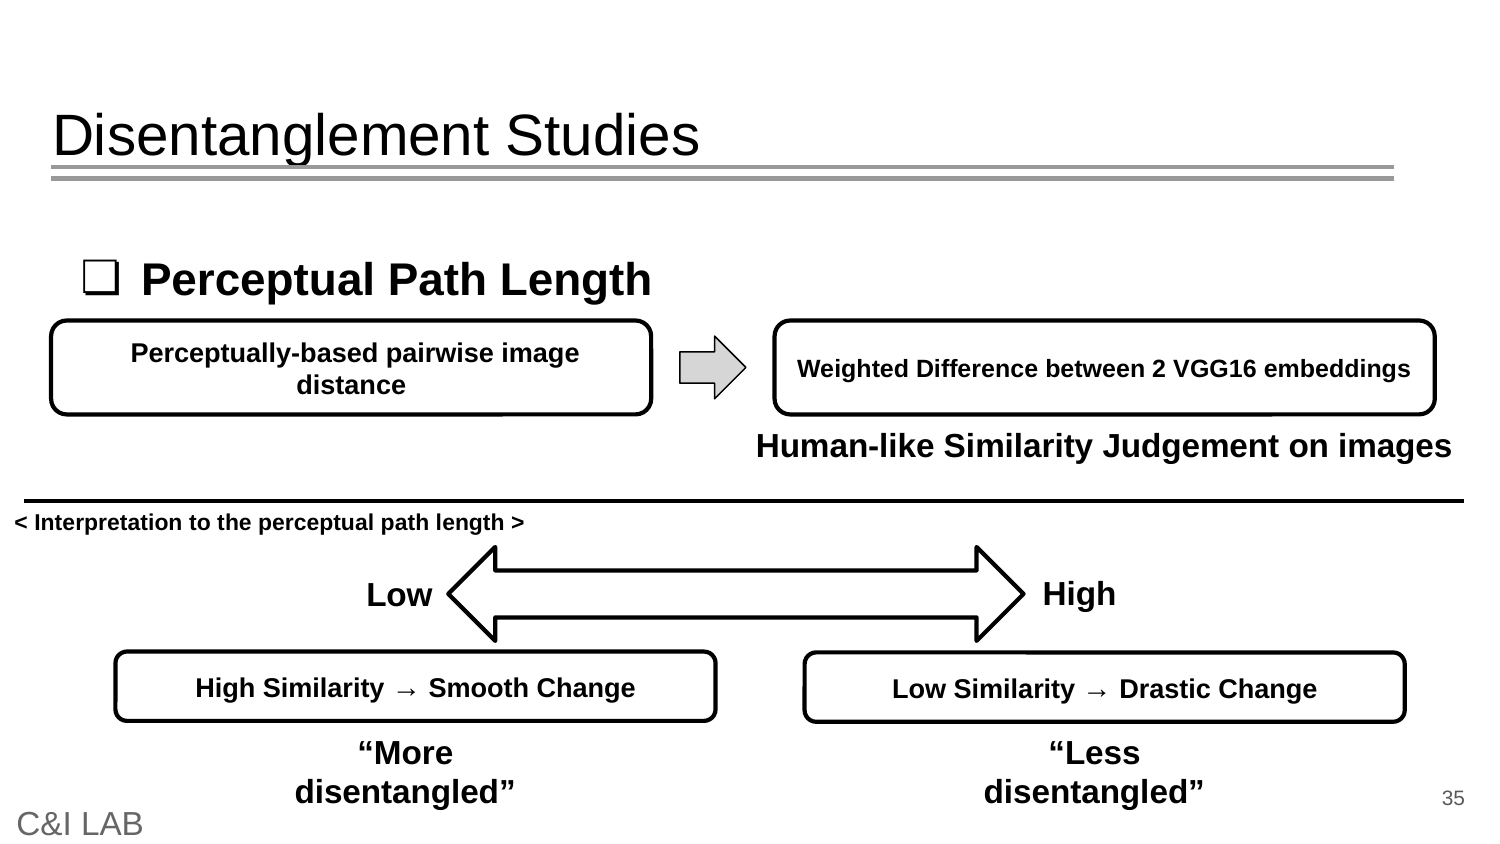

# Disentanglement Studies
Perceptual Path Length
 Perceptually-based pairwise image distance
Weighted Difference between 2 VGG16 embeddings

Human-like Similarity Judgement on images
< Interpretation to the perceptual path length >

High
Low
High Similarity → Smooth Change
Low Similarity → Drastic Change
“More disentangled”
“Less disentangled”
35
C&I LAB